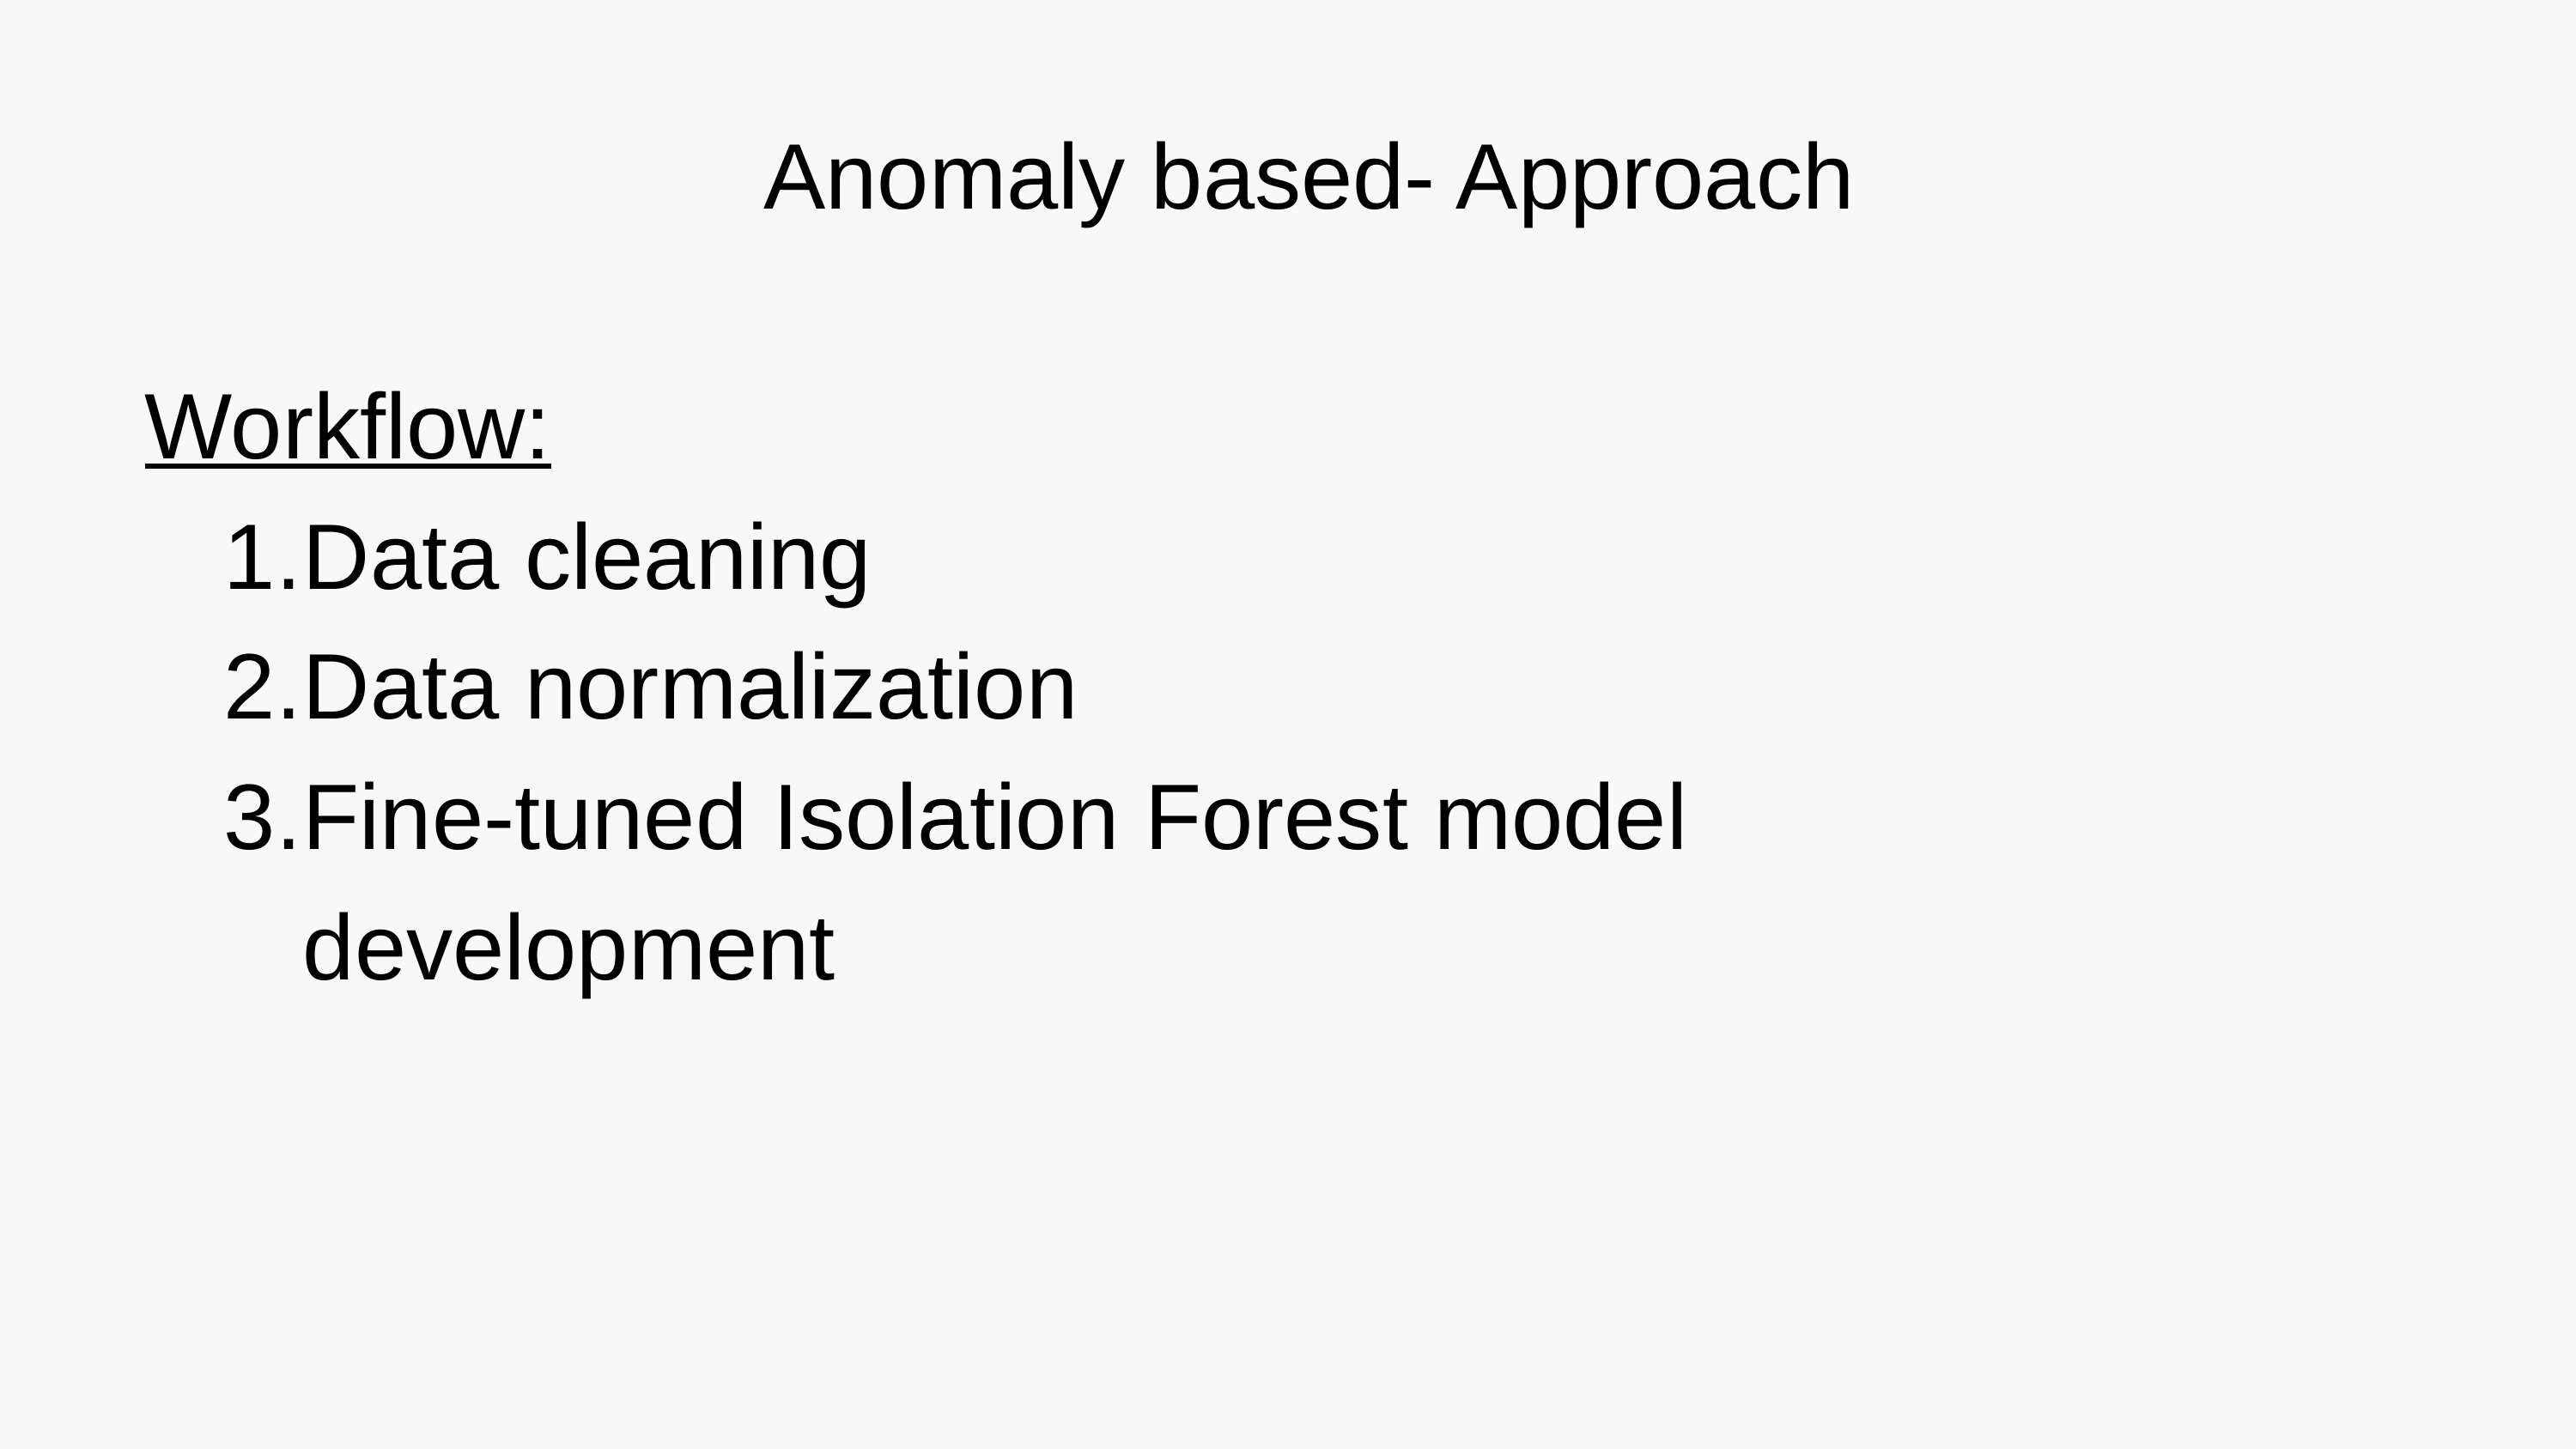

Anomaly based- Approach
Workflow:
Data cleaning
Data normalization
Fine-tuned Isolation Forest model development